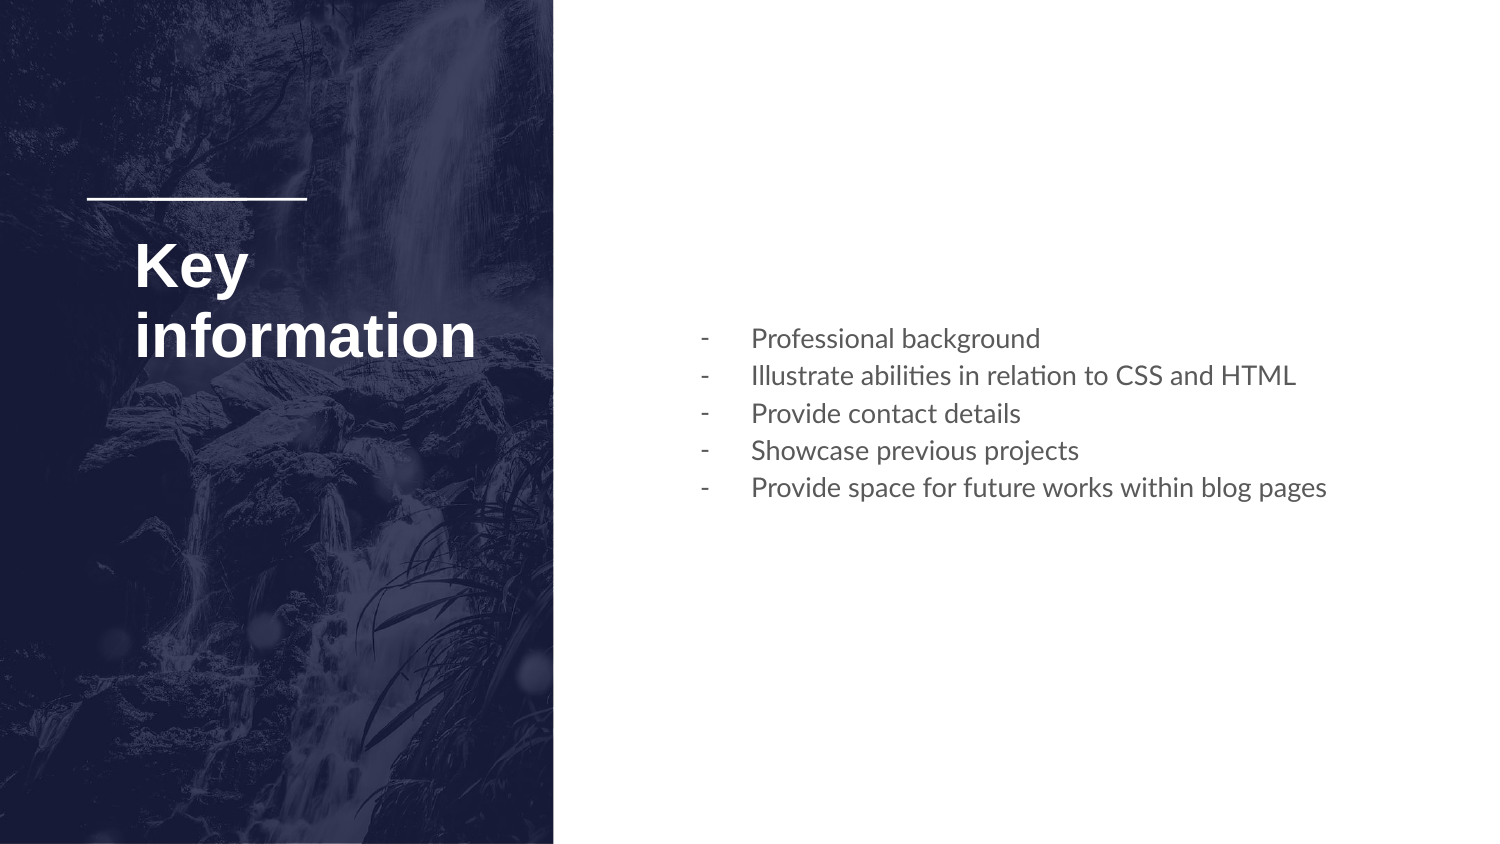

# Key
information

Professional background
Illustrate abilities in relation to CSS and HTML
Provide contact details
Showcase previous projects
Provide space for future works within blog pages